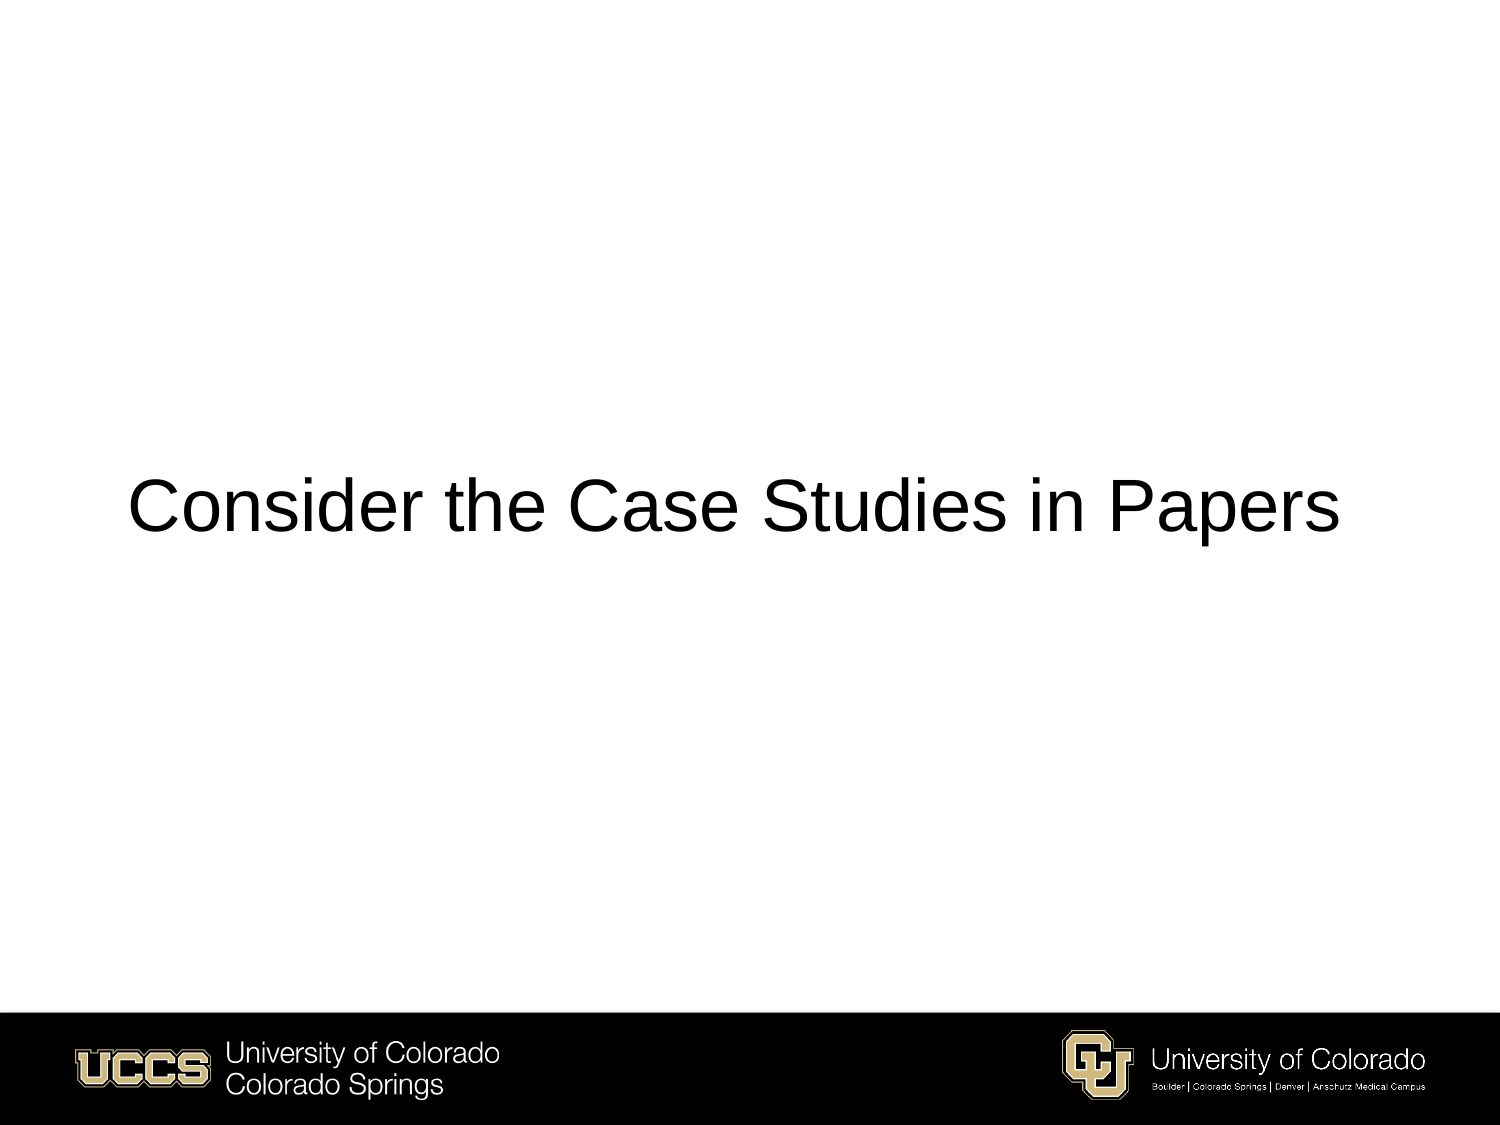

# Consider the Case Studies in Papers